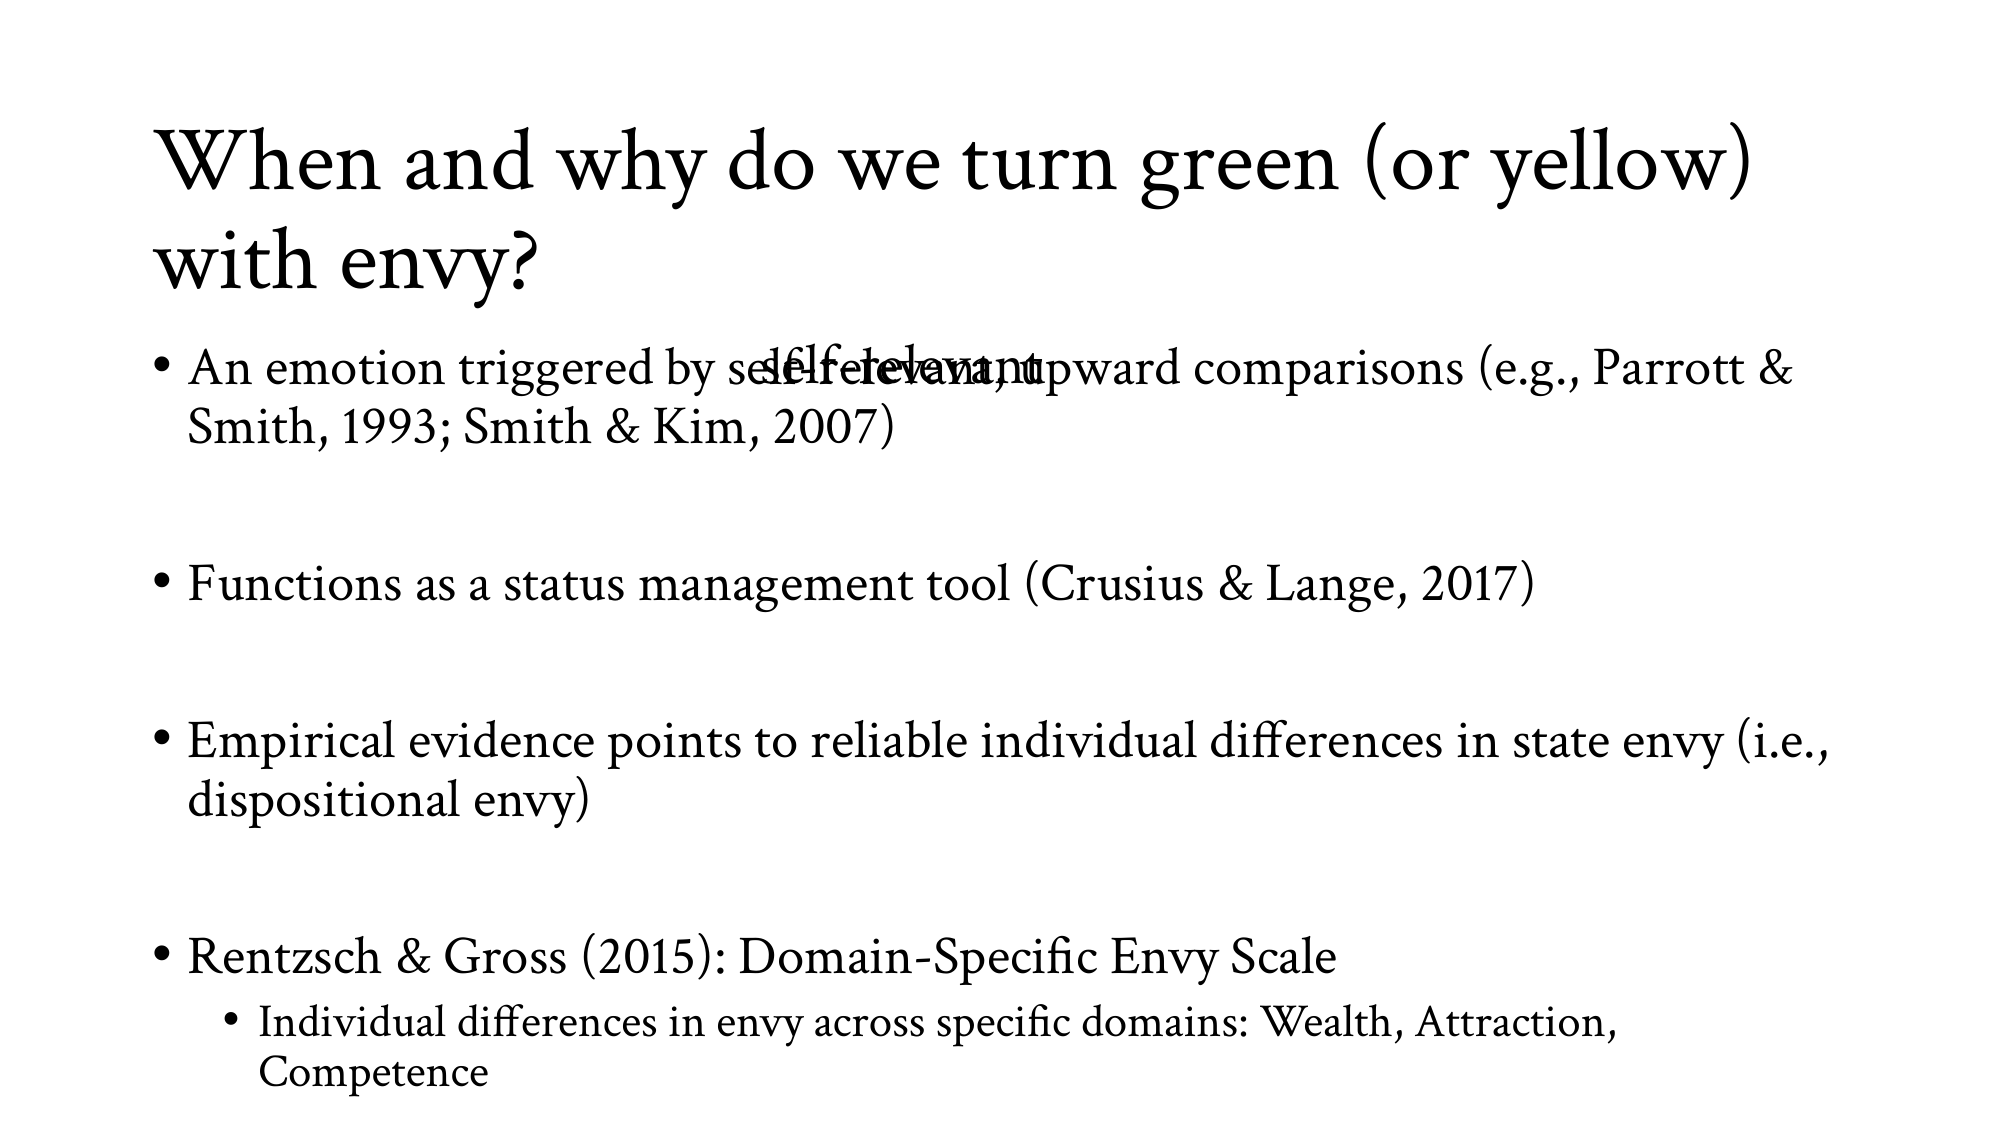

# When and why do we turn green (or yellow) with envy?
self-relevant
An emotion triggered by self-relevant, upward comparisons (e.g., Parrott & Smith, 1993; Smith & Kim, 2007)

Functions as a status management tool (Crusius & Lange, 2017)

Empirical evidence points to reliable individual differences in state envy (i.e., dispositional envy)

Rentzsch & Gross (2015): Domain-Specific Envy Scale
Individual differences in envy across specific domains: Wealth, Attraction, Competence